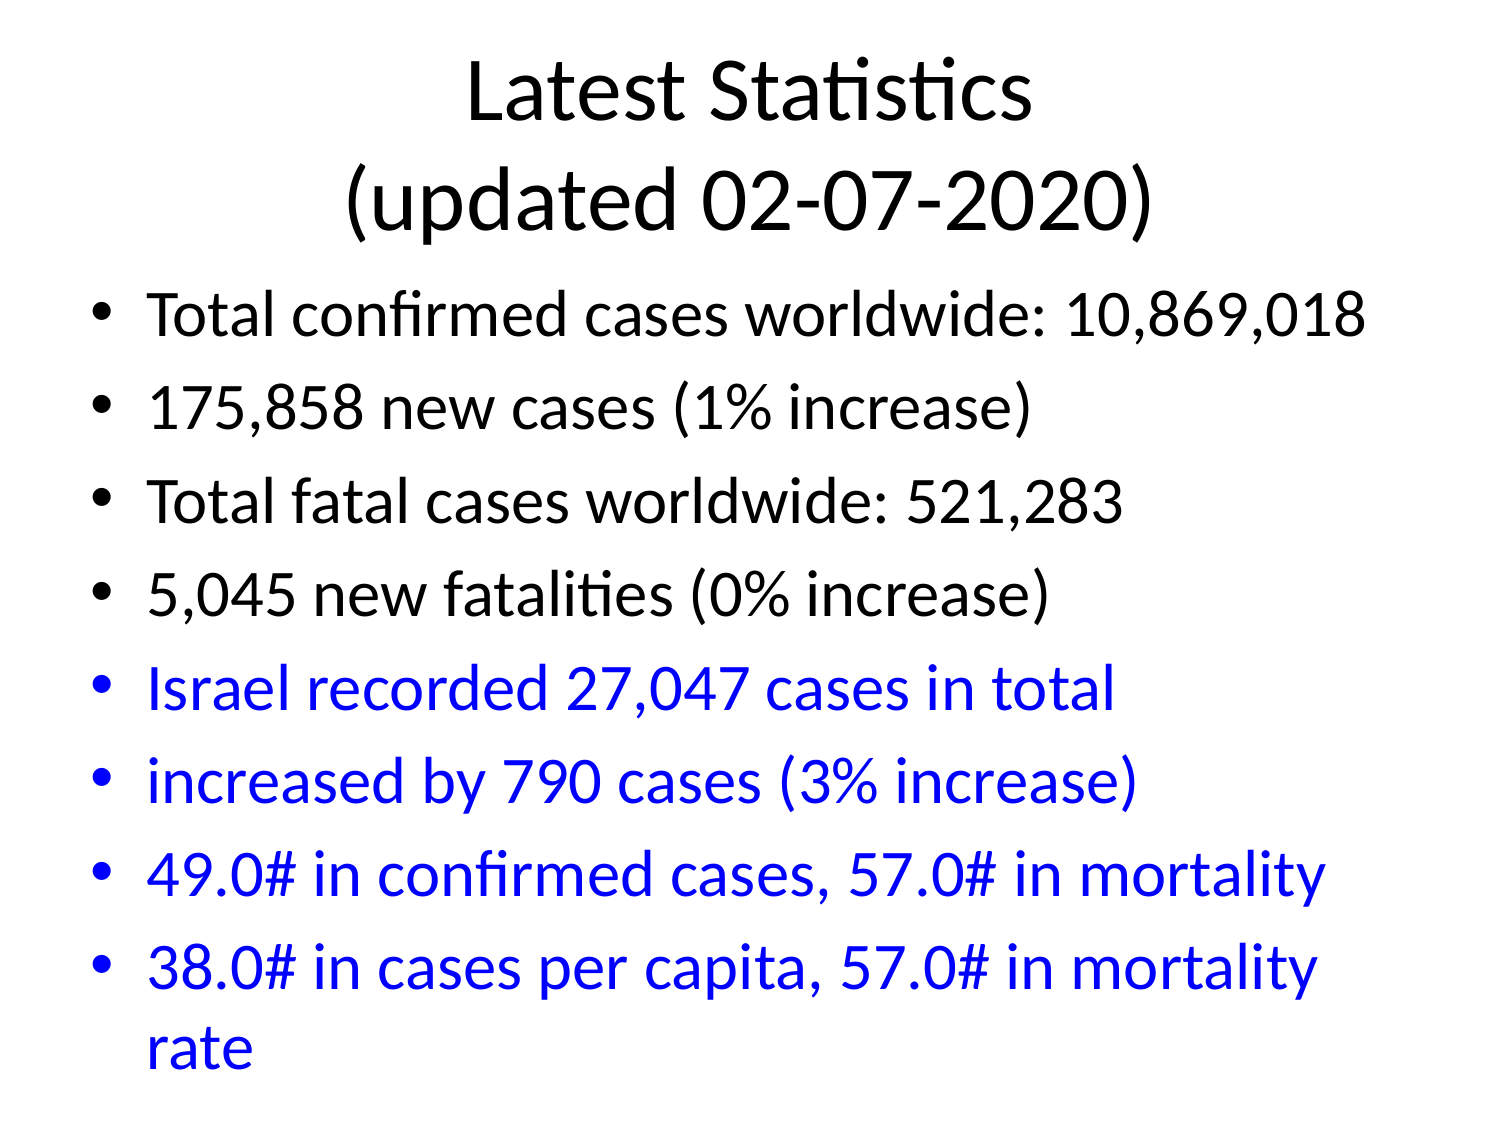

# Latest Statistics
(updated 02-07-2020)
Total confirmed cases worldwide: 10,869,018
175,858 new cases (1% increase)
Total fatal cases worldwide: 521,283
5,045 new fatalities (0% increase)
Israel recorded 27,047 cases in total
increased by 790 cases (3% increase)
49.0# in confirmed cases, 57.0# in mortality
38.0# in cases per capita, 57.0# in mortality rate